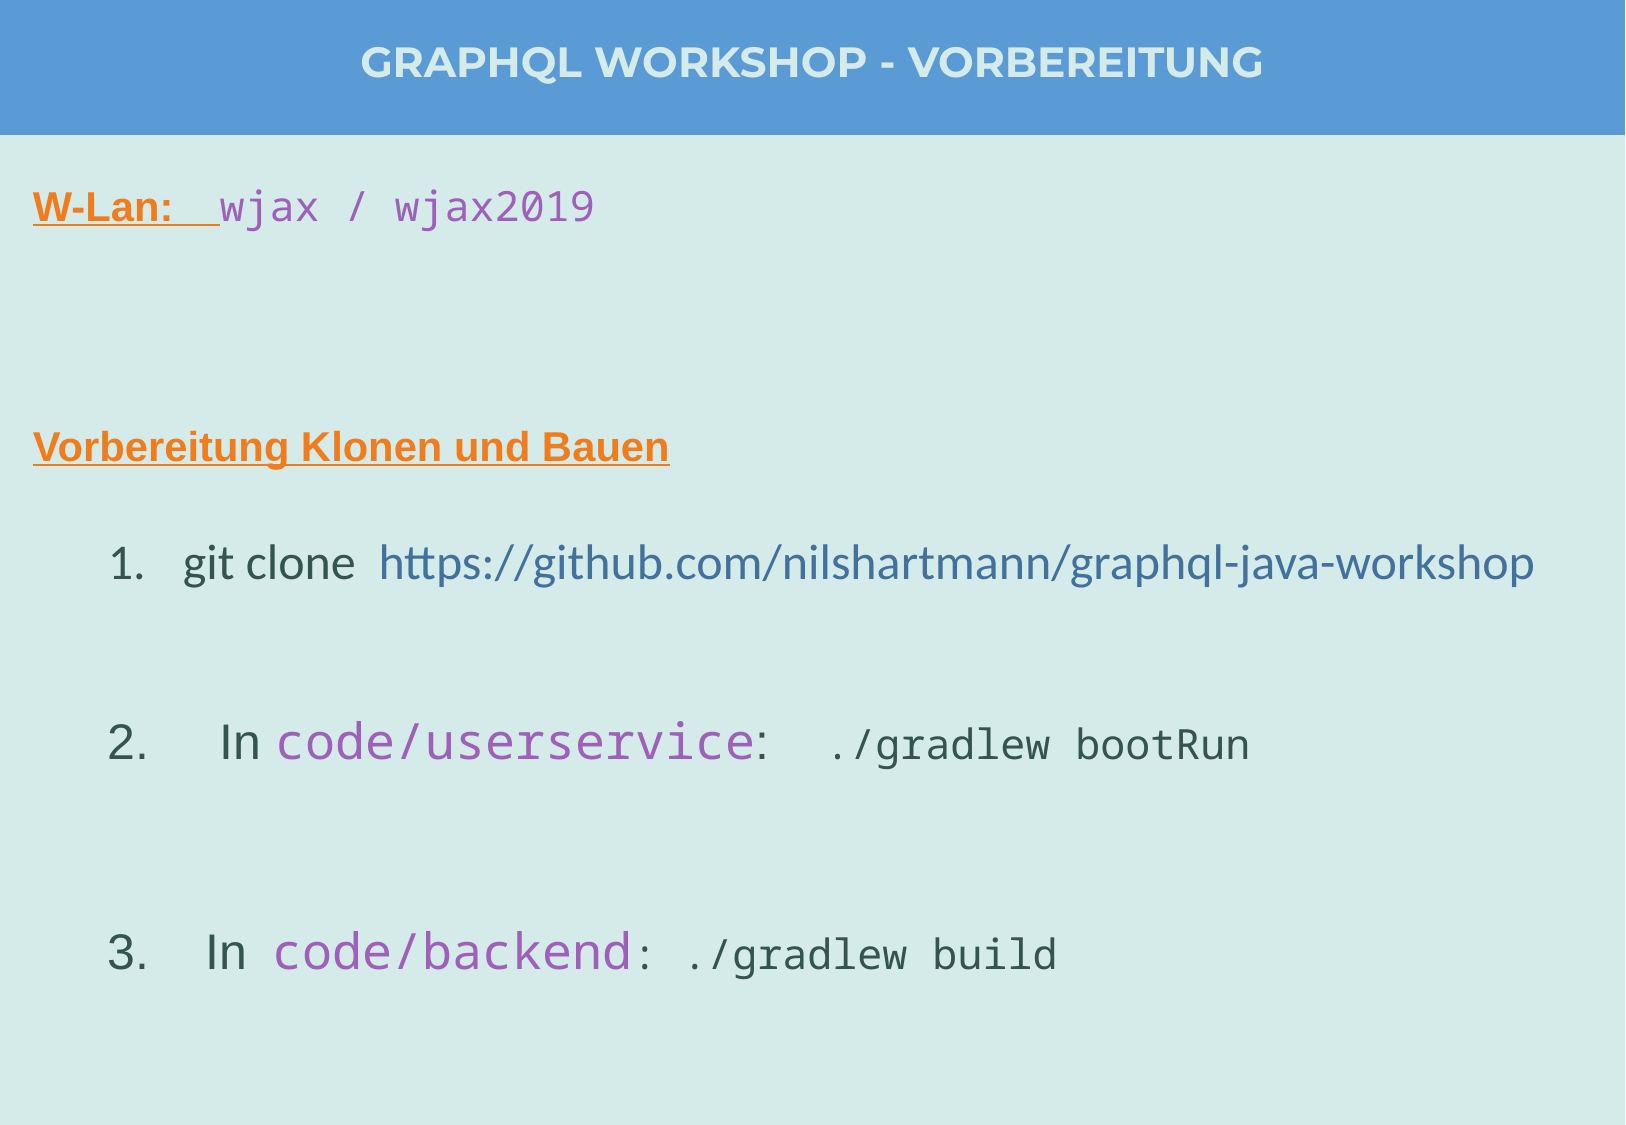

# GraphqL Workshop - Vorbereitung
W-Lan:    wjax / wjax2019

Vorbereitung Klonen und Bauen

git clone  https://github.com/nilshartmann/graphql-java-workshop

2.     In code/userservice:    ./gradlew bootRun

3.    In code/backend: ./gradlew build